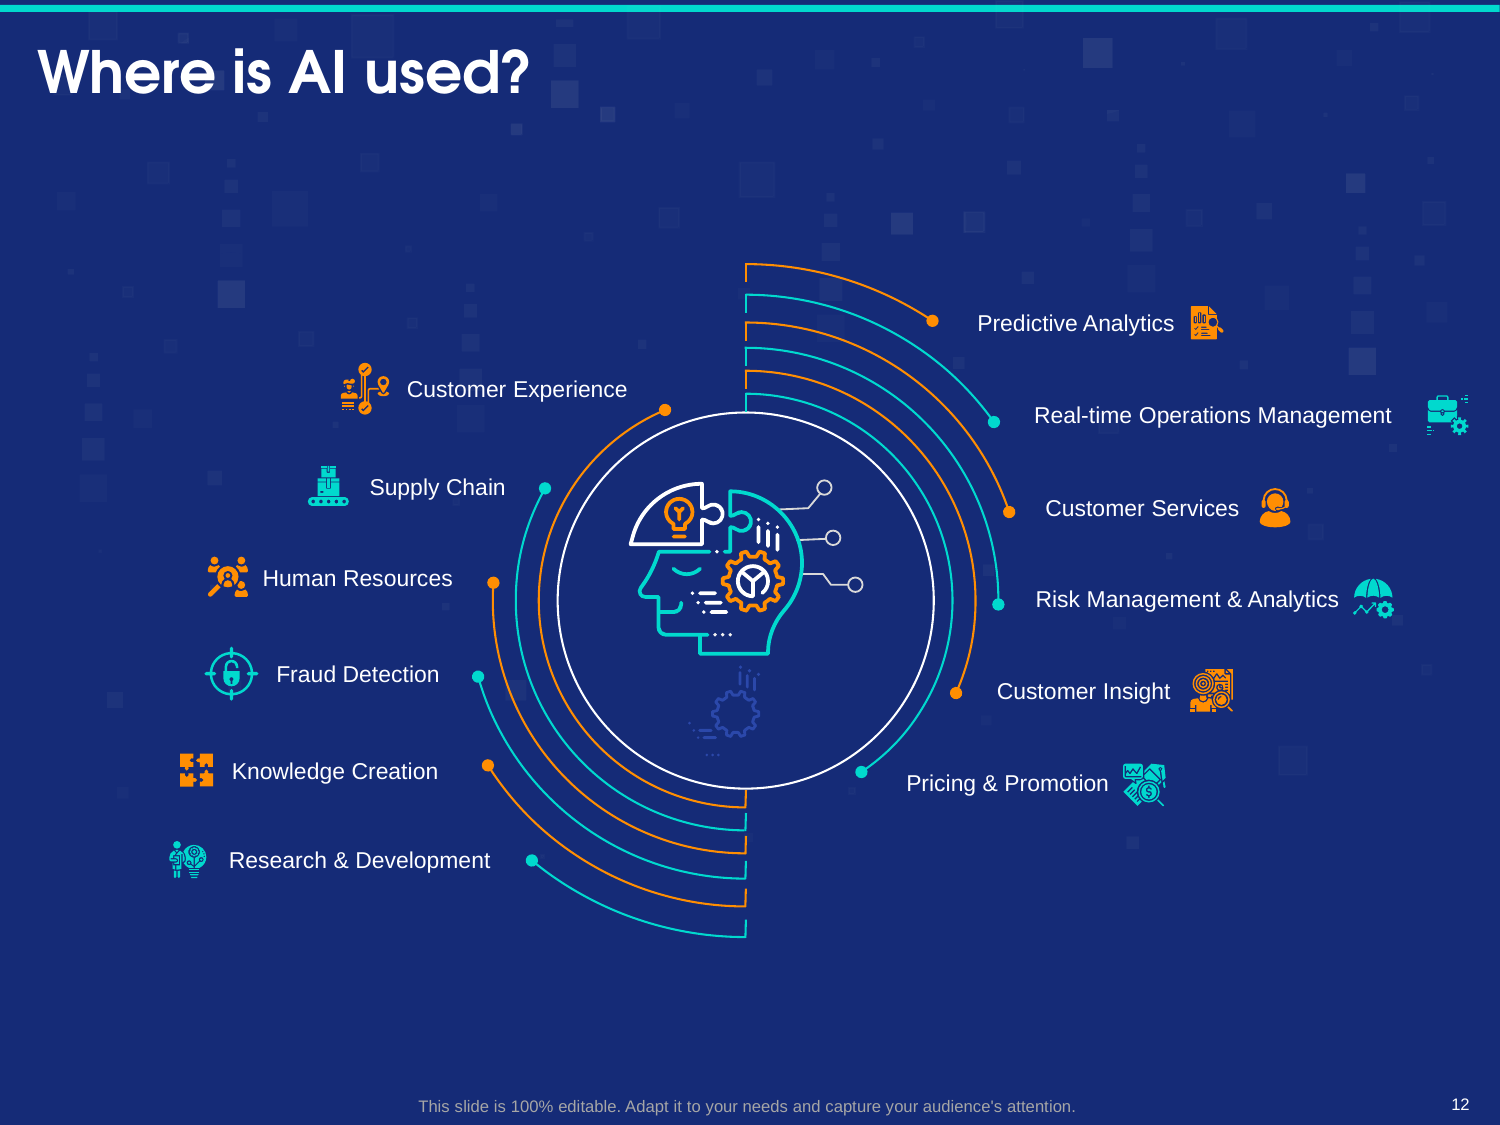

# Where is AI used?

Predictive Analytics

Customer Experience
Real-time Operations Management

Supply Chain

Customer Services

Human Resources

Risk Management & Analytics

Fraud Detection
Customer Insight

Knowledge Creation

Pricing & Promotion

Research & Development

12
This slide is 100% editable. Adapt it to your needs and capture your audience's attention.